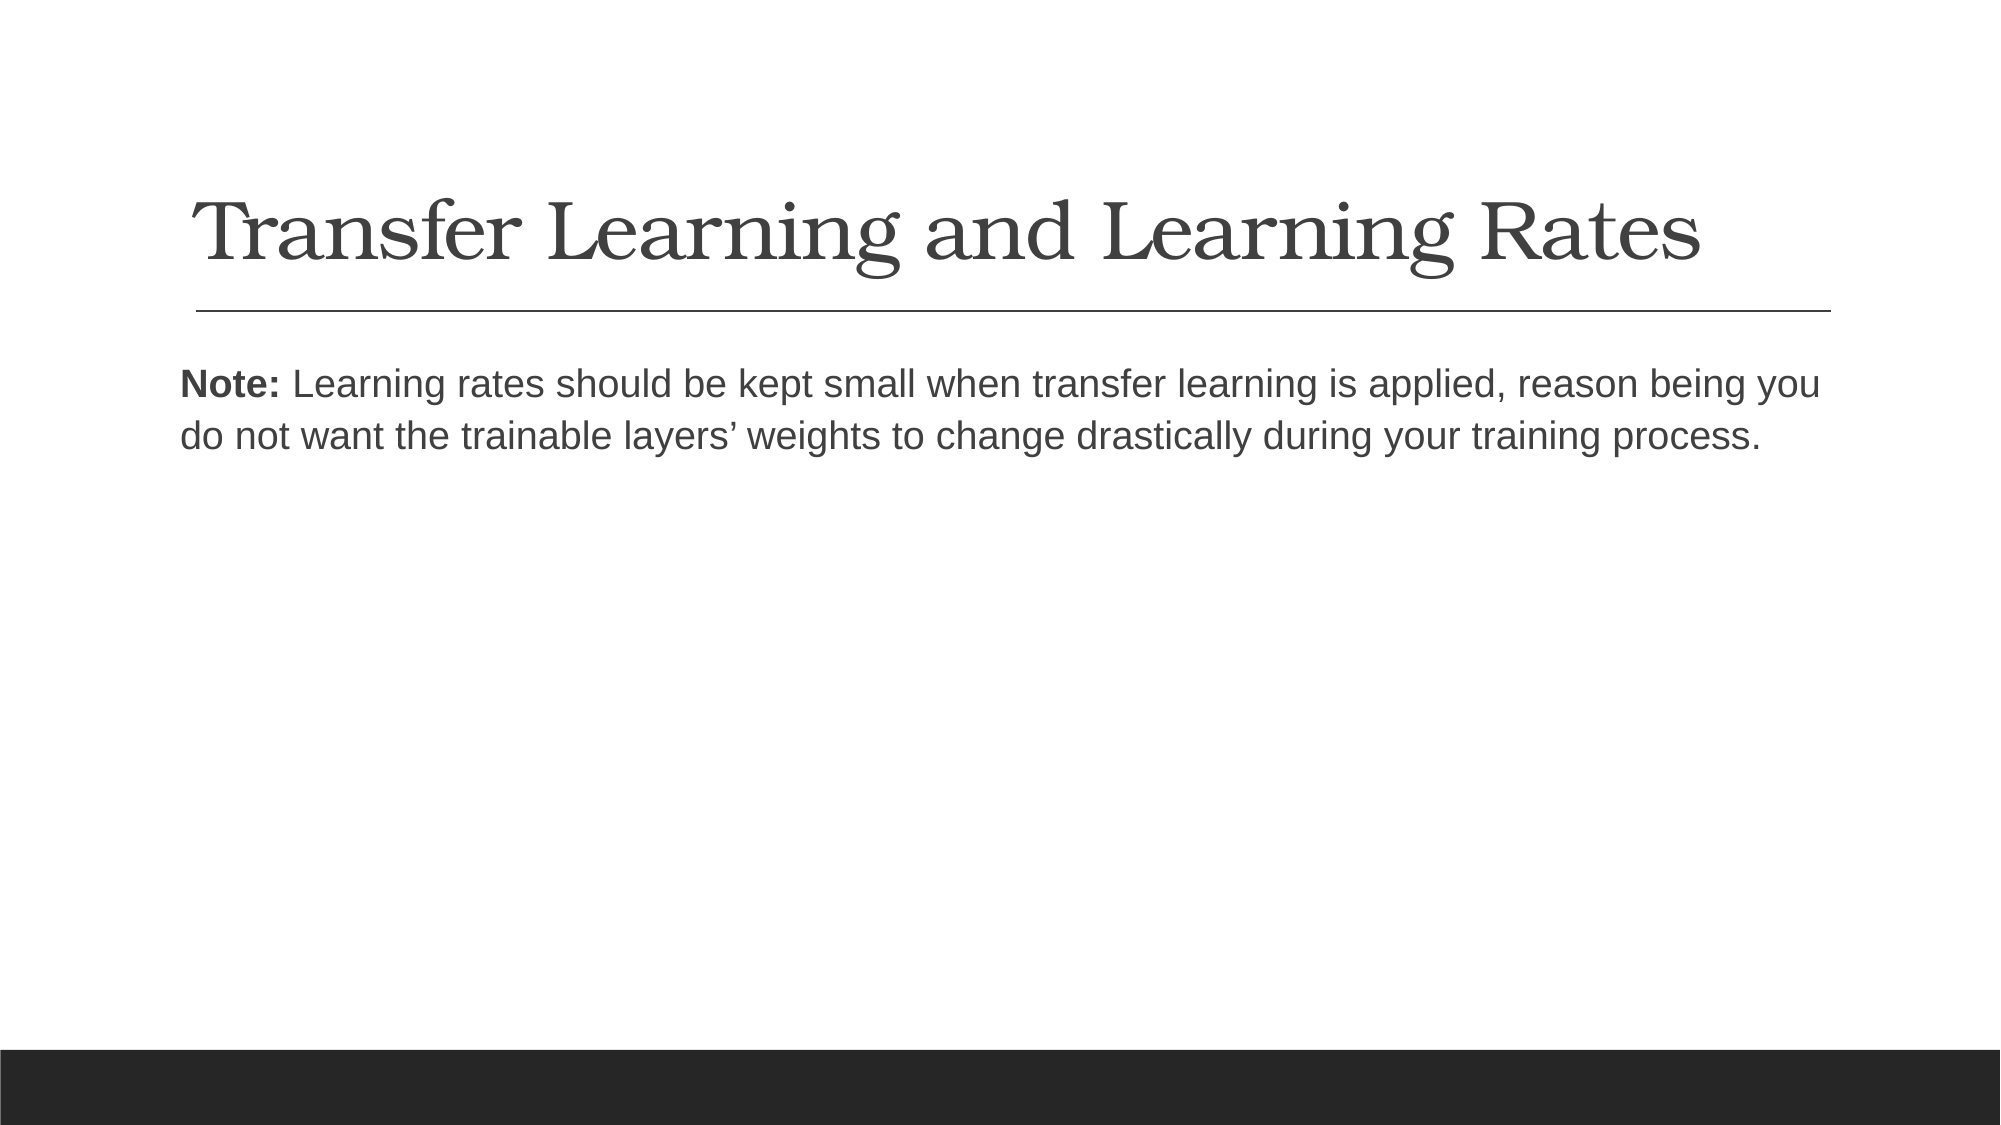

# Transfer Learning and Learning Rates
Note: Learning rates should be kept small when transfer learning is applied, reason being you do not want the trainable layers’ weights to change drastically during your training process.